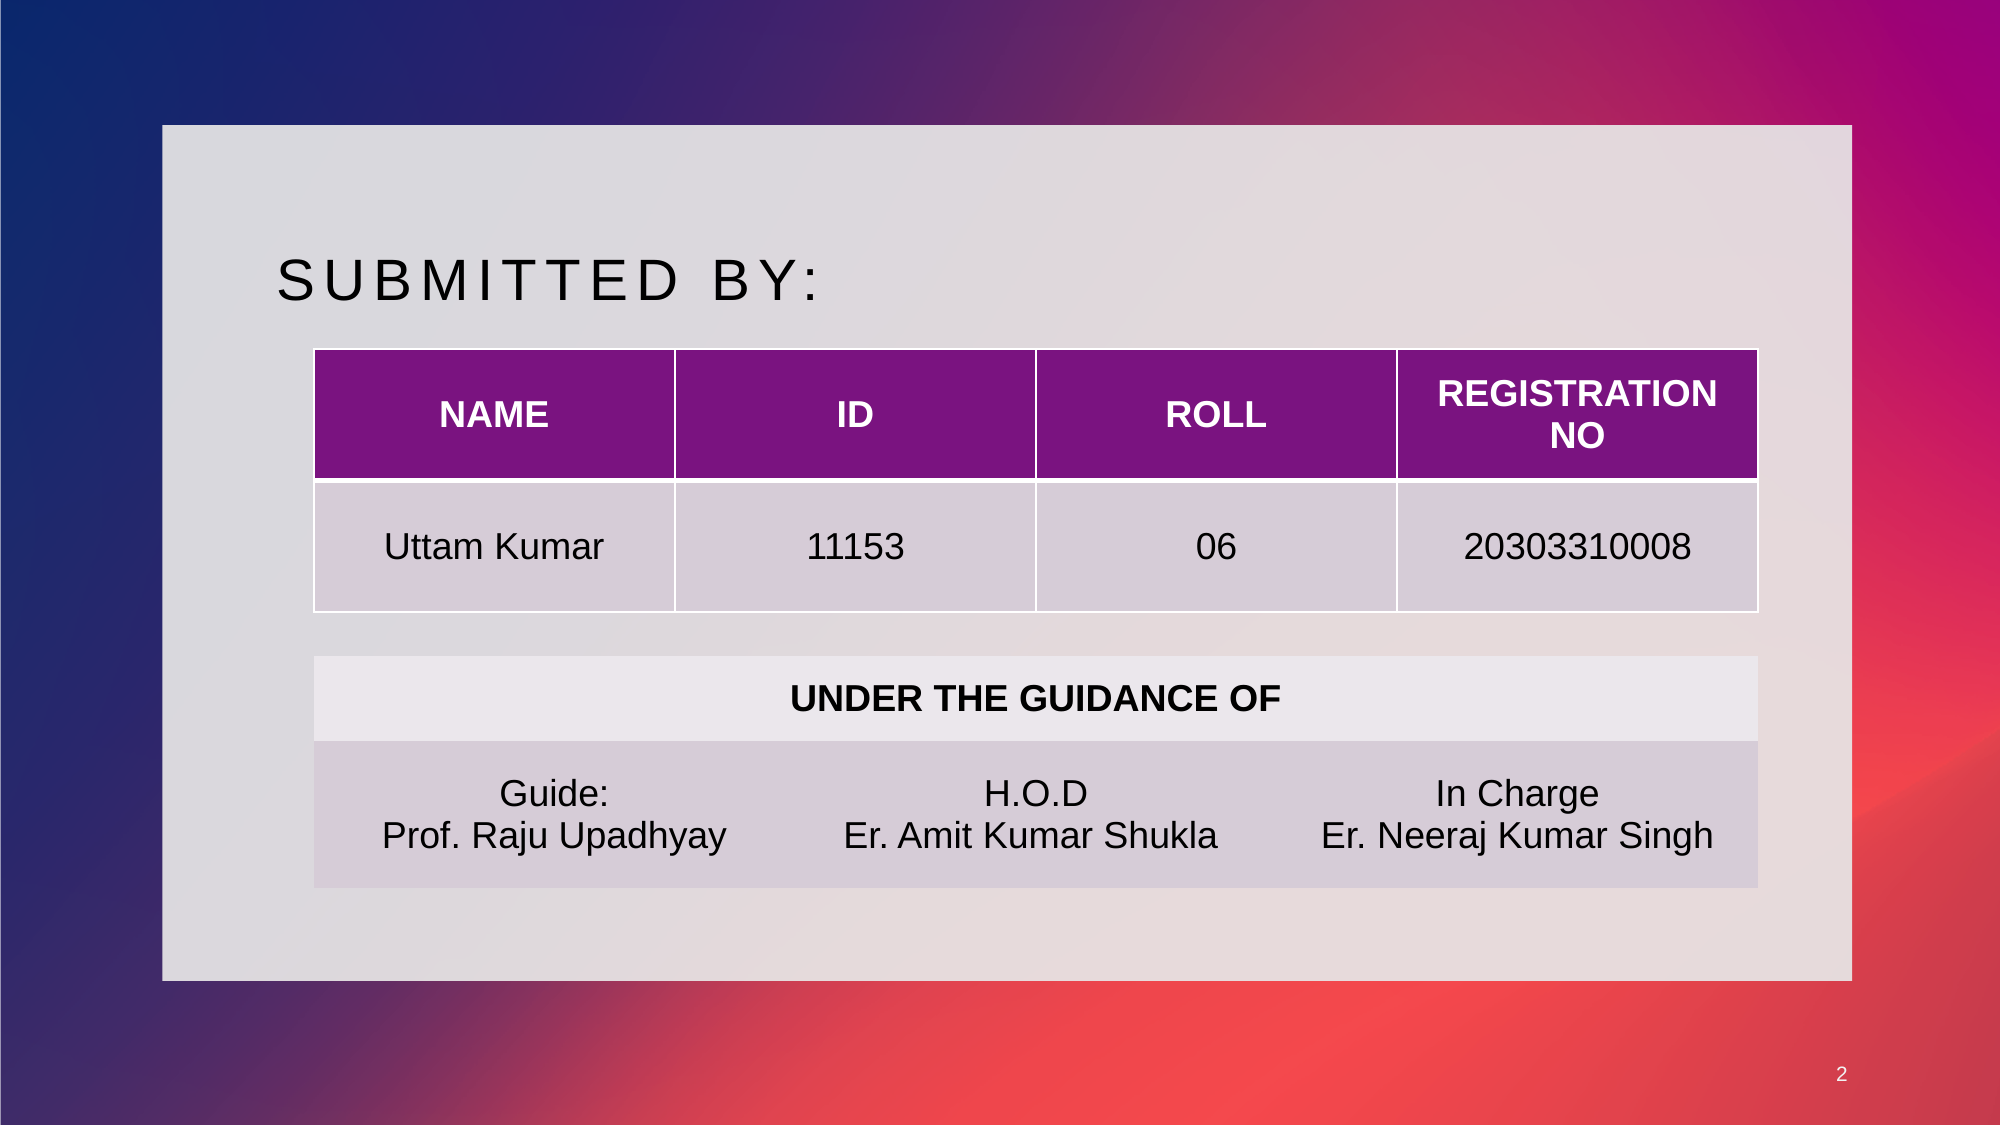

# Submitted By:
| NAME | ID | ROLL | REGISTRATION NO |
| --- | --- | --- | --- |
| Uttam Kumar | 11153 | 06 | 20303310008 |
| UNDER THE GUIDANCE OF |  |  |
| --- | --- | --- |
| Guide: Prof. Raju Upadhyay | H.O.D Er. Amit Kumar Shukla | In Charge Er. Neeraj Kumar Singh |
2